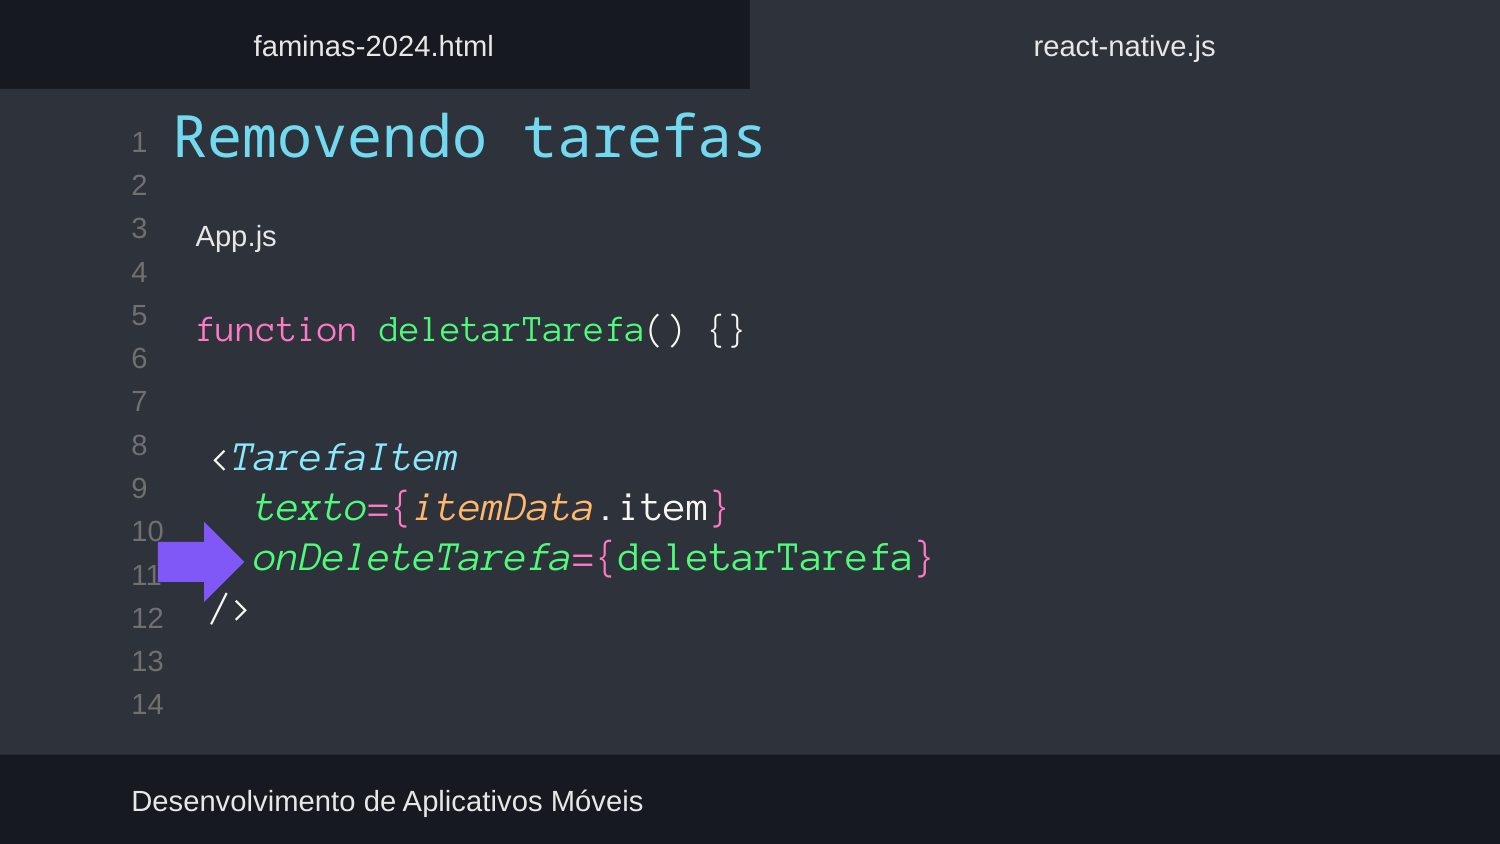

faminas-2024.html
react-native.js
Removendo tarefas
App.js
function deletarTarefa() {}
              <TarefaItem
                texto={itemData.item}
                onDeleteTarefa={deletarTarefa}
              />

Desenvolvimento de Aplicativos Móveis